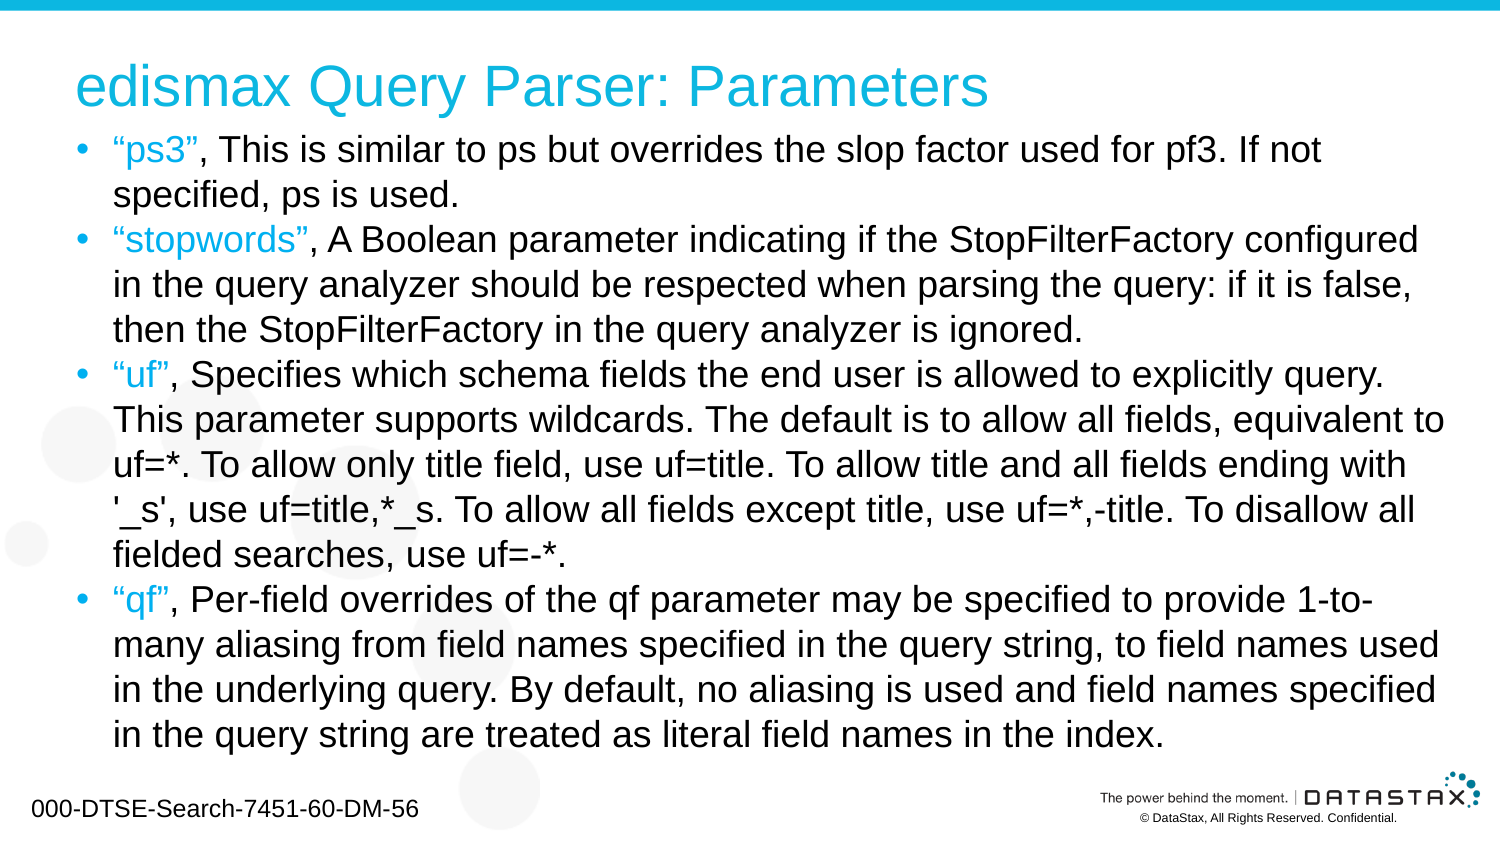

# edismax Query Parser: Parameters
“ps3”, This is similar to ps but overrides the slop factor used for pf3. If not specified, ps is used.
“stopwords”, A Boolean parameter indicating if the StopFilterFactory configured in the query analyzer should be respected when parsing the query: if it is false, then the StopFilterFactory in the query analyzer is ignored.
“uf”, Specifies which schema fields the end user is allowed to explicitly query. This parameter supports wildcards. The default is to allow all fields, equivalent to uf=*. To allow only title field, use uf=title. To allow title and all fields ending with '_s', use uf=title,*_s. To allow all fields except title, use uf=*,-title. To disallow all fielded searches, use uf=-*.
“qf”, Per-field overrides of the qf parameter may be specified to provide 1-to-many aliasing from field names specified in the query string, to field names used in the underlying query. By default, no aliasing is used and field names specified in the query string are treated as literal field names in the index.
000-DTSE-Search-7451-60-DM-56
© DataStax, All Rights Reserved. Confidential.